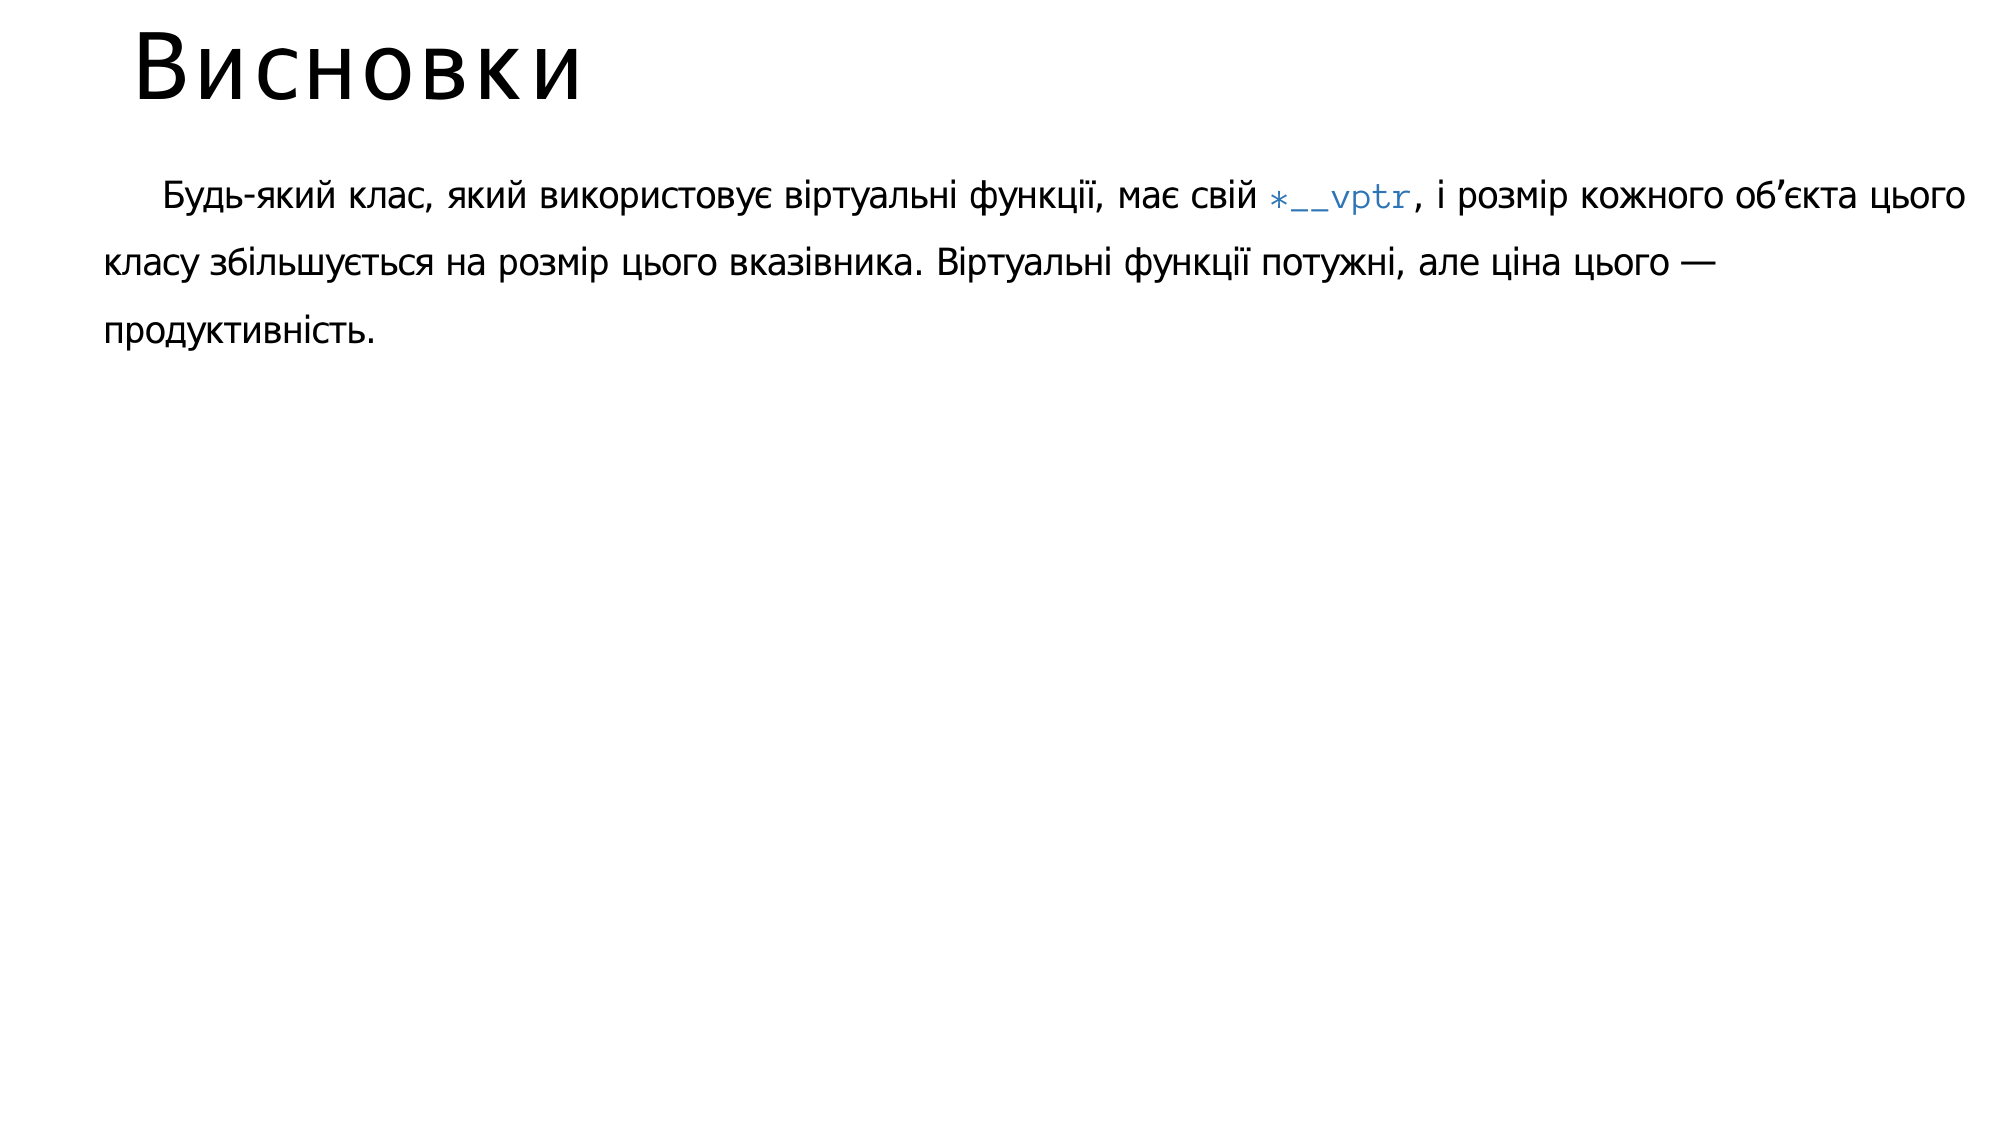

# Висновки
Будь-який клас, який використовує віртуальні функції, має свій *__vptr, і розмір кожного об’єкта цього класу збільшується на розмір цього вказівника. Віртуальні функції потужні, але ціна цього — продуктивність.